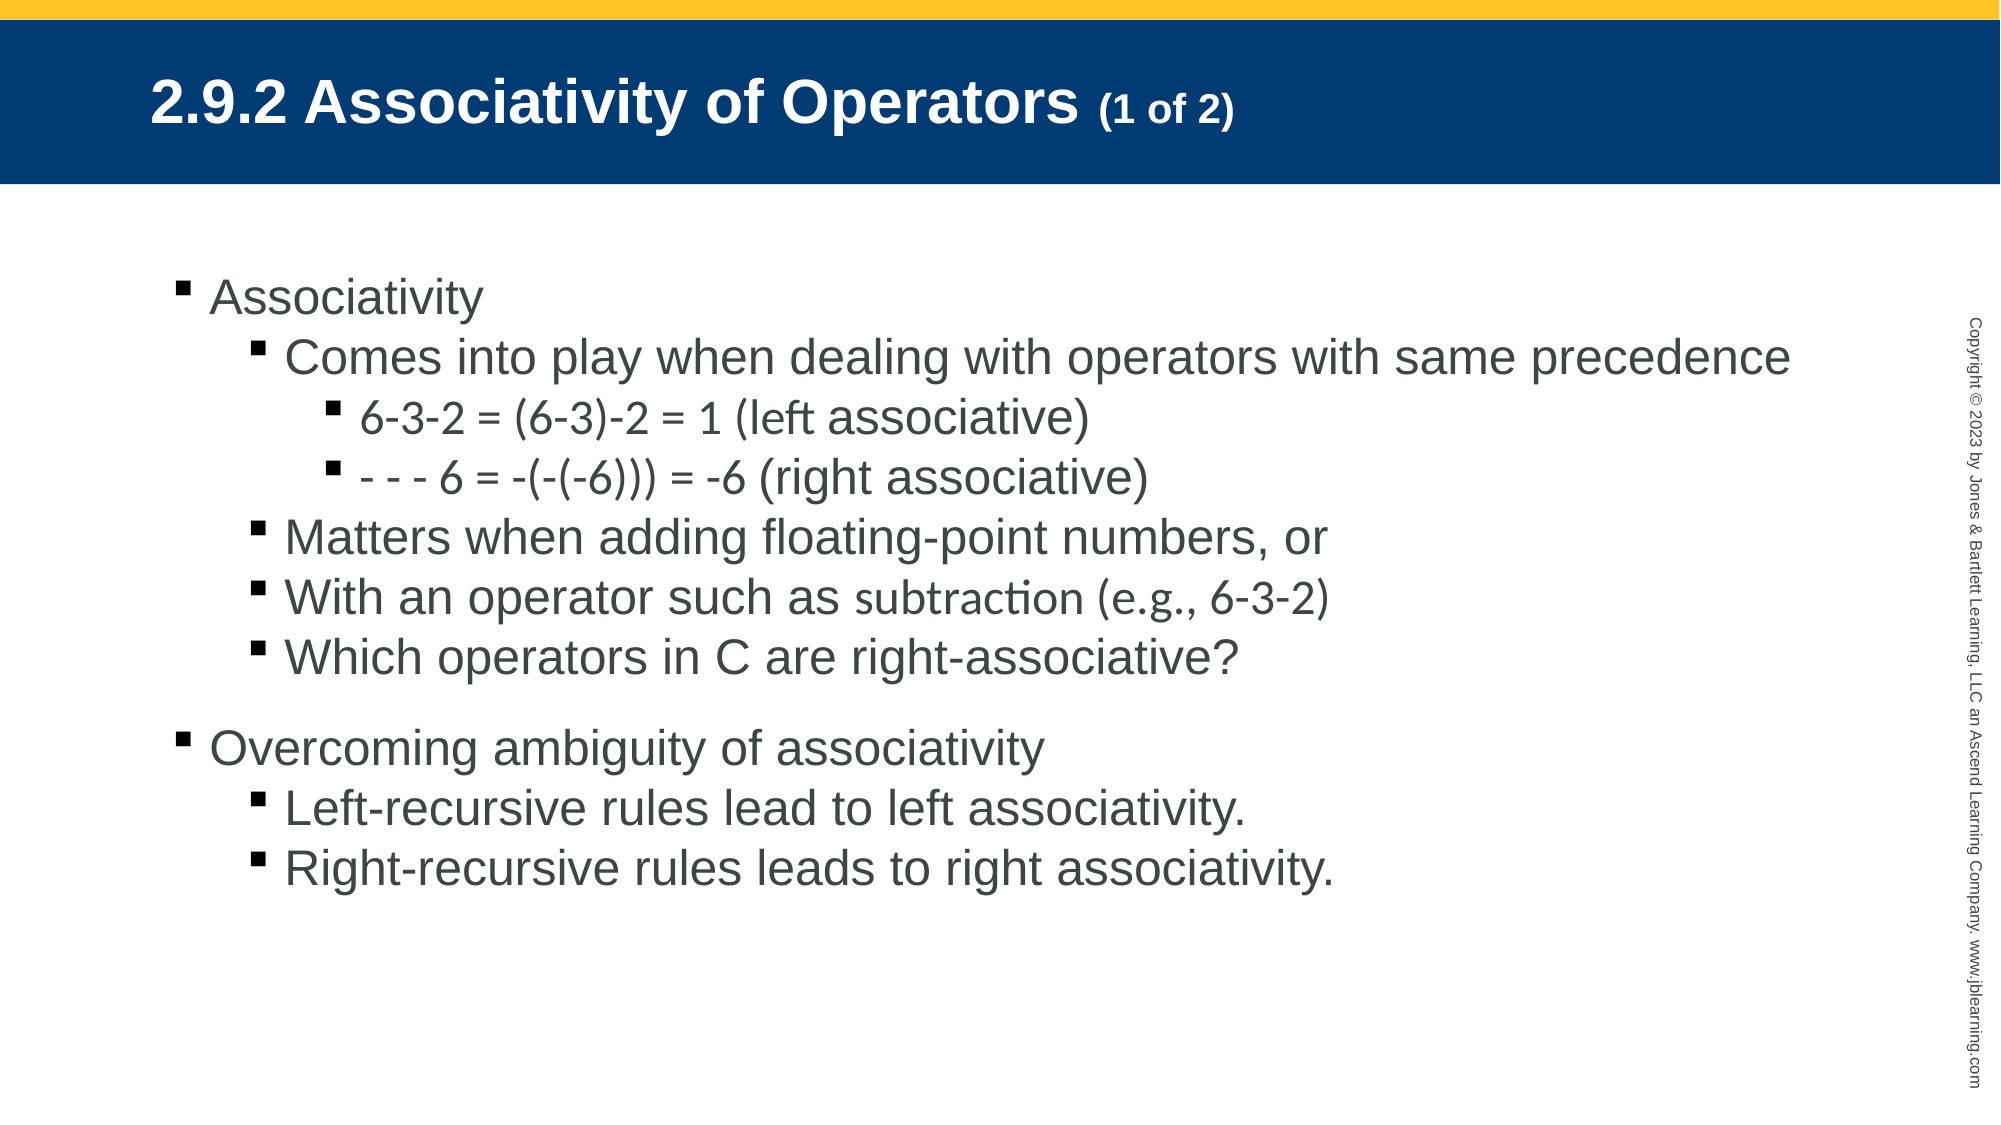

# 2.9.2 Associativity of Operators (1 of 2)
Associativity
Comes into play when dealing with operators with same precedence
6-3-2 = (6-3)-2 = 1 (left associative)
- - - 6 = -(-(-6))) = -6 (right associative)
Matters when adding floating-point numbers, or
With an operator such as subtraction (e.g., 6-3-2)
Which operators in C are right-associative?
Overcoming ambiguity of associativity
Left-recursive rules lead to left associativity.
Right-recursive rules leads to right associativity.